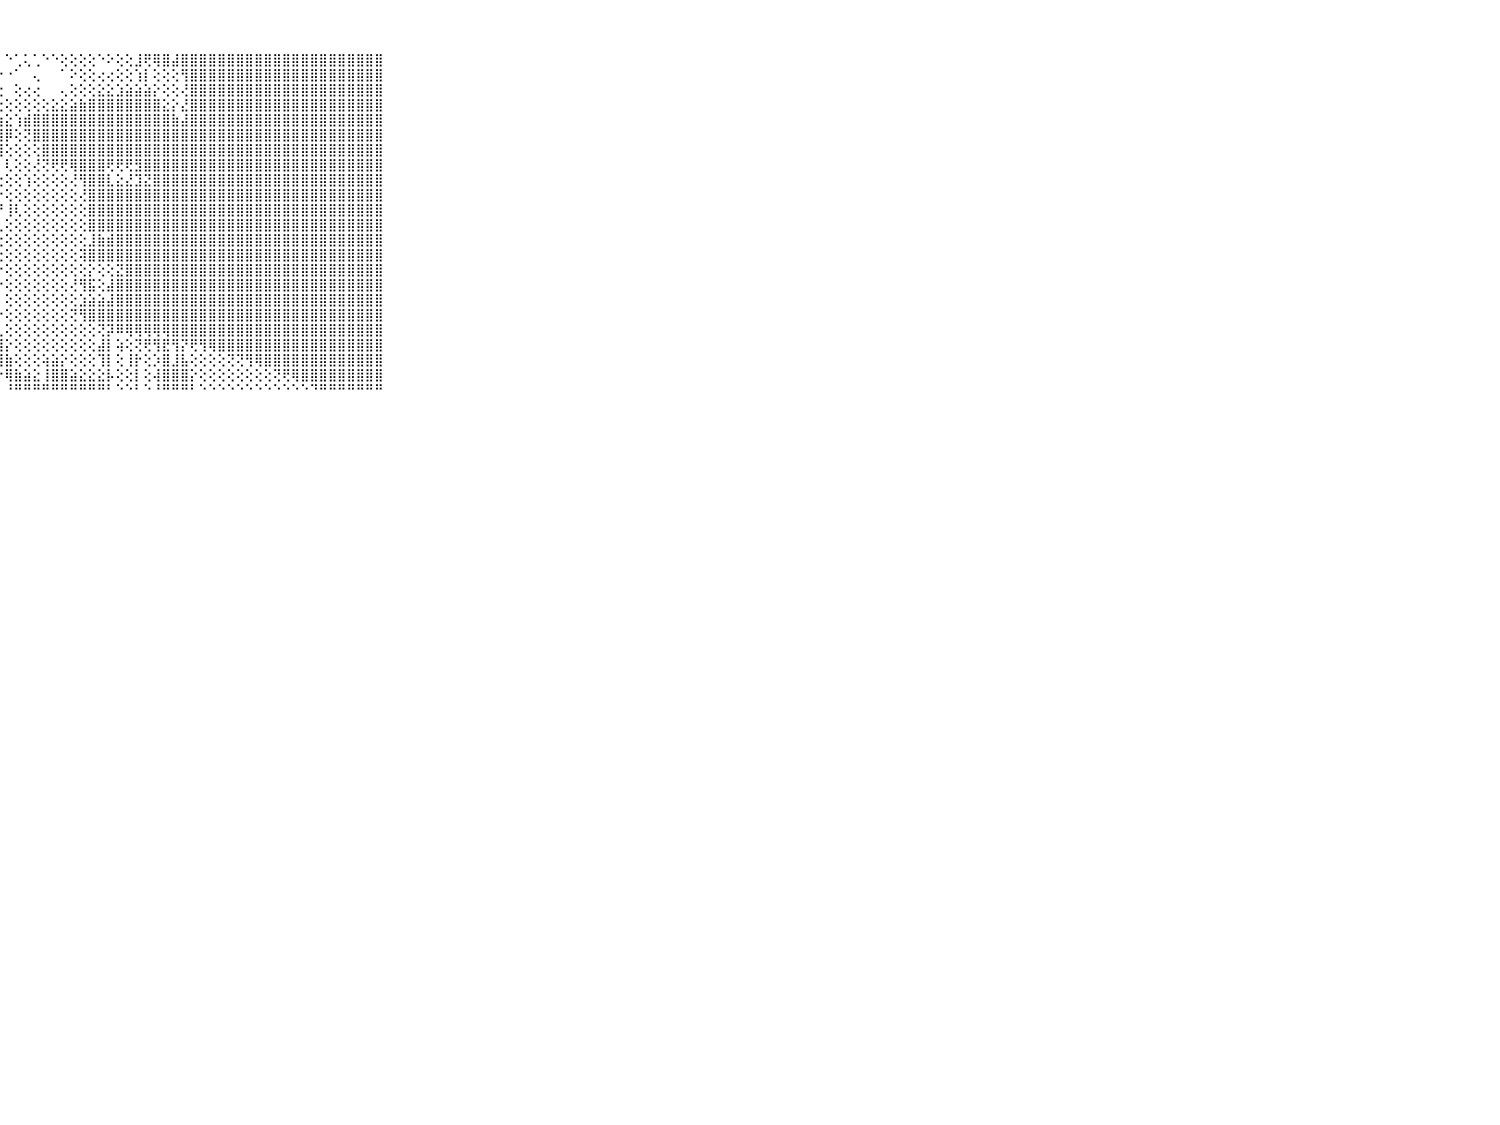

⠀⠀⠀⠀⠀⠀⠀⠀⠀⠀⠀⣿⣿⣿⣿⣿⣿⣿⣿⣿⣿⣿⣿⡏⢕⠑⠕⠁⠑⢁⢅⢁⠑⠑⢕⢕⢕⢕⠑⠕⢕⢕⣸⢟⢿⣿⣼⣿⣿⣿⣿⣿⣿⣿⣿⣿⣿⣿⣿⣿⣿⣿⣿⣿⣿⣿⣿⣿⣿⠀⠀⠀⠀⠀⠀⠀⠀⠀⠀⠀⠀
⠀⠀⠀⠀⠀⠀⠀⠀⠀⠀⠀⣿⣿⣿⣿⣿⣿⣿⣿⣿⣿⣿⡿⢇⢕⠕⠀⠐⠐⠁⠀⢄⠀⠀⠁⠕⢕⢕⢔⢔⢕⢕⢱⡇⢕⢕⢕⢻⣿⣿⣿⣿⣿⣿⣿⣿⣿⣿⣿⣿⣿⣿⣿⣿⣿⣿⣿⣿⣿⠀⠀⠀⠀⠀⠀⠀⠀⠀⠀⠀⠀
⠀⠀⠀⠀⠀⠀⠀⠀⠀⠀⠀⣿⣿⣿⣿⣿⣿⣿⣿⣿⢻⢕⢕⢕⢕⢕⢕⢕⠀⢕⢔⢔⠀⠀⢄⢕⢕⢕⣕⣕⣱⣵⣵⣵⡕⢕⢕⢜⣿⣿⣿⣿⣿⣿⣿⣿⣿⣿⣿⣿⣿⣿⣿⣿⣿⣿⣿⣿⣿⠀⠀⠀⠀⠀⠀⠀⠀⠀⠀⠀⠀
⠀⠀⠀⠀⠀⠀⠀⠀⠀⠀⠀⣿⣿⣿⣿⣿⣿⣿⣿⣏⡫⢕⢕⢕⢕⢕⢕⢕⢕⢕⢕⢕⢕⣕⣕⣵⣷⣿⣿⣿⣿⣿⣿⣿⣿⣕⡕⣜⣿⣿⣿⣿⣿⣿⣿⣿⣿⣿⣿⣿⣿⣿⣿⣿⣿⣿⣿⣿⣿⠀⠀⠀⠀⠀⠀⠀⠀⠀⠀⠀⠀
⠀⠀⠀⠀⠀⠀⠀⠀⠀⠀⠀⣿⣿⣿⣿⣿⣿⣿⣿⣿⣧⢕⢕⢕⢕⢕⢕⣵⣕⢱⣾⣿⣿⣿⣿⣿⣿⣿⣿⣿⣿⣿⣿⣿⣿⣿⣷⣼⣿⣿⣿⣿⣿⣿⣿⣿⣿⣿⣿⣿⣿⣿⣿⣿⣿⣿⣿⣿⣿⠀⠀⠀⠀⠀⠀⠀⠀⠀⠀⠀⠀
⠀⠀⠀⠀⠀⠀⠀⠀⠀⠀⠀⣿⣿⣿⣿⣿⣿⣿⣿⣿⣿⡇⢕⢕⢕⢱⣾⣿⡿⢕⢝⣿⣿⣿⣿⣿⣿⣿⣿⣿⣿⣿⣿⣿⣿⣿⣿⣿⣿⣿⣿⣿⣿⣿⣿⣿⣿⣿⣿⣿⣿⣿⣿⣿⣿⣿⣿⣿⣿⠀⠀⠀⠀⠀⠀⠀⠀⠀⠀⠀⠀
⠀⠀⠀⠀⠀⠀⠀⠀⠀⠀⠀⣿⣿⣿⣿⣿⣿⣿⣿⣿⣿⡇⢕⢕⢕⢸⣿⣿⢕⢕⢕⢕⣿⣿⣿⣿⣿⣿⣿⣿⣿⣿⣿⣿⣿⣿⣿⣿⣿⣿⣿⣿⣿⣿⣿⣿⣿⣿⣿⣿⣿⣿⣿⣿⣿⣿⣿⣿⣿⠀⠀⠀⠀⠀⠀⠀⠀⠀⠀⠀⠀
⠀⠀⠀⠀⠀⠀⠀⠀⠀⠀⠀⣿⣿⣿⣿⣿⣿⣿⣿⣿⣿⣗⢕⢕⢕⢜⣿⡇⢇⢕⢕⢜⢝⢟⢟⢿⣿⣿⣿⢟⢟⢟⣻⣿⣿⣿⣿⣿⣿⣿⣿⣿⣿⣿⣿⣿⣿⣿⣿⣿⣿⣿⣿⣿⣿⣿⣿⣿⣿⠀⠀⠀⠀⠀⠀⠀⠀⠀⠀⠀⠀
⠀⠀⠀⠀⠀⠀⠀⠀⠀⠀⠀⣿⣿⣿⣿⣿⣿⣿⣿⣿⣿⣿⡕⢕⢕⣱⢜⢕⢕⢕⢱⢕⢕⢕⢕⢜⢻⣿⣿⣇⣕⣜⣹⣝⣿⣿⣿⣿⣿⣿⣿⣿⣿⣿⣿⣿⣿⣿⣿⣿⣿⣿⣿⣿⣿⣿⣿⣿⣿⠀⠀⠀⠀⠀⠀⠀⠀⠀⠀⠀⠀
⠀⠀⠀⠀⠀⠀⠀⠀⠀⠀⠀⣿⣿⣿⣿⣿⣿⣿⣿⣿⣿⣿⣧⢕⢕⢸⣇⡗⢕⢕⢕⢕⢕⢕⢕⢕⢜⣿⣿⣿⣿⣿⣿⣿⣿⣿⣿⣿⣿⣿⣿⣿⣿⣿⣿⣿⣿⣿⣿⣿⣿⣿⣿⣿⣿⣿⣿⣿⣿⠀⠀⠀⠀⠀⠀⠀⠀⠀⠀⠀⠀
⠀⠀⠀⠀⠀⠀⠀⠀⠀⠀⠀⣿⣿⣿⣿⣿⣿⣿⣿⣿⣿⣿⢟⢕⢕⢸⣿⡟⢸⢇⢕⢕⢕⢕⢕⢕⢕⣿⣿⣿⣿⣿⣿⣿⣿⣿⣿⣿⣿⣿⣿⣿⣿⣿⣿⣿⣿⣿⣿⣿⣿⣿⣿⣿⣿⣿⣿⣿⣿⠀⠀⠀⠀⠀⠀⠀⠀⠀⠀⠀⠀
⠀⠀⠀⠀⠀⠀⠀⠀⠀⠀⠀⣿⣿⣿⣿⣿⣿⣿⣿⣿⣿⣿⢸⡇⢕⢜⢕⢇⢕⢕⢕⢕⢕⢕⢕⢕⢕⣿⣿⣿⣿⣿⣿⣿⣿⣿⣿⣿⣿⣿⣿⣿⣿⣿⣿⣿⣿⣿⣿⣿⣿⣿⣿⣿⣿⣿⣿⣿⣿⠀⠀⠀⠀⠀⠀⠀⠀⠀⠀⠀⠀
⠀⠀⠀⠀⠀⠀⠀⠀⠀⠀⠀⣿⣿⣿⣿⣿⣿⣿⣿⣿⣿⣿⣿⡕⢕⢕⢕⢕⢕⢕⢕⢕⢕⢕⢕⢕⢕⣸⣷⣾⣿⣿⣿⣿⣿⣿⣿⣿⣿⣿⣿⣿⣿⣿⣿⣿⣿⣿⣿⣿⣿⣿⣿⣿⣿⣿⣿⣿⣿⠀⠀⠀⠀⠀⠀⠀⠀⠀⠀⠀⠀
⠀⠀⠀⠀⠀⠀⠀⠀⠀⠀⠀⣿⣿⣿⣿⣿⣿⣿⣿⣿⣿⣿⣿⣿⣿⡕⢕⢕⢕⢕⢕⢕⢕⢕⢕⢕⢽⣿⣿⣿⣿⣿⣿⣿⣿⣿⣿⣿⣿⣿⣿⣿⣿⣿⣿⣿⣿⣿⣿⣿⣿⣿⣿⣿⣿⣿⣿⣿⣿⠀⠀⠀⠀⠀⠀⠀⠀⠀⠀⠀⠀
⠀⠀⠀⠀⠀⠀⠀⠀⠀⠀⠀⣿⣿⣿⣿⣿⣿⣿⣿⣿⣿⣿⣿⣿⣿⣷⣷⡕⢕⢕⢕⢕⢕⢕⢕⢕⢕⡕⢕⢕⣝⣿⣿⣿⣿⣿⣿⣿⣿⣿⣿⣿⣿⣿⣿⣿⣿⣿⣿⣿⣿⣿⣿⣿⣿⣿⣿⣿⣿⠀⠀⠀⠀⠀⠀⠀⠀⠀⠀⠀⠀
⠀⠀⠀⠀⠀⠀⠀⠀⠀⠀⠀⣿⣿⣿⣿⣿⣿⣿⣿⣿⣿⣿⣿⣿⣿⣿⣿⡗⢕⢕⢕⢕⢕⢕⢕⢜⢻⣯⢕⣼⣿⣿⣿⣿⣿⣿⣿⣿⣿⣿⣿⣿⣿⣿⣿⣿⣿⣿⣿⣿⣿⣿⣿⣿⣿⣿⣿⣿⣿⠀⠀⠀⠀⠀⠀⠀⠀⠀⠀⠀⠀
⠀⠀⠀⠀⠀⠀⠀⠀⠀⠀⠀⣿⣿⣿⣿⣿⣿⣿⣿⣿⣿⣿⣿⣿⣿⢟⢻⡇⢕⢕⢕⢕⢕⢕⢕⢕⣱⣵⣵⣼⣿⣿⣿⣿⣿⣿⣿⣿⣿⣿⣿⣿⣿⣿⣿⣿⣿⣿⣿⣿⣿⣿⣿⣿⣿⣿⣿⣿⣿⠀⠀⠀⠀⠀⠀⠀⠀⠀⠀⠀⠀
⠀⠀⠀⠀⠀⠀⠀⠀⠀⠀⠀⣿⣿⣿⣿⣿⣿⣿⣿⣿⣿⣿⣿⡿⢏⢕⢸⡗⢕⢕⢕⢕⢕⢕⢕⢝⢻⣿⣿⣿⣿⣿⣿⣿⣿⣿⣿⣿⣿⣿⣿⣿⣿⣿⣿⣿⣿⣿⣿⣿⣿⣿⣿⣿⣿⣿⣿⣿⣿⠀⠀⠀⠀⠀⠀⠀⠀⠀⠀⠀⠀
⠀⠀⠀⠀⠀⠀⠀⠀⠀⠀⠀⣿⣿⣿⣿⣿⣿⣿⣿⣿⣿⡿⢏⠕⠑⠀⢜⣇⢕⢕⢕⢕⢕⢕⢕⢕⢕⢕⢝⡽⠿⢿⢿⢿⢿⢿⣿⣿⣿⣿⣿⣿⣿⣿⣿⣿⣿⣿⣿⣿⣿⣿⣿⣿⣿⣿⣿⣿⣿⠀⠀⠀⠀⠀⠀⠀⠀⠀⠀⠀⠀
⠀⠀⠀⠀⠀⠀⠀⠀⠀⠀⠀⣿⣿⣿⣿⣿⣿⣿⢿⢟⢝⠑⠀⠀⠀⠀⠁⣿⡕⢕⢕⢕⢕⢕⢕⢕⢕⢕⣼⡇⢵⢕⢝⢟⢻⣟⢻⡝⢟⢻⢿⣿⣿⣿⣿⣿⣿⣿⣿⣿⣿⣿⣿⣿⣿⣿⣿⣿⣿⠀⠀⠀⠀⠀⠀⠀⠀⠀⠀⠀⠀
⠀⠀⠀⠀⠀⠀⠀⠀⠀⠀⠀⣿⣿⣿⢿⢟⢏⠕⠁⠁⠀⠀⠀⠀⠀⠀⠀⢸⣷⢕⢕⢕⢵⣵⡕⢕⢕⢕⢹⡇⢕⢸⡗⢕⡱⣿⣸⣧⢕⢕⢕⢕⢝⢝⢻⢿⣿⣿⣿⣿⣿⣿⣿⣿⣿⣿⣿⣿⣿⠀⠀⠀⠀⠀⠀⠀⠀⠀⠀⠀⠀
⠀⠀⠀⠀⠀⠀⠀⠀⠀⠀⠀⢟⢏⠕⠑⠁⠀⠀⠀⠀⠀⠀⠀⠀⠀⠀⠀⠑⢿⣷⣵⣕⢸⣿⣿⣵⣕⣕⣕⡧⢕⢕⡇⢕⢼⣿⣿⣿⡕⢕⢕⢕⢕⢕⢕⢕⢕⢝⢟⢿⣿⣿⣿⣿⣿⣿⣿⣿⣿⠀⠀⠀⠀⠀⠀⠀⠀⠀⠀⠀⠀
⠀⠀⠀⠀⠀⠀⠀⠀⠀⠀⠀⠁⠁⠀⠀⠀⠀⠀⠀⠀⠀⠐⠐⠀⠀⠀⠀⠀⠘⠛⠛⠛⠛⠛⠛⠛⠛⠛⠛⠃⠑⠑⠃⠑⠘⠛⠛⠛⠃⠑⠑⠑⠑⠑⠑⠑⠑⠑⠑⠑⠑⠙⠛⠛⠛⠛⠛⠛⠛⠀⠀⠀⠀⠀⠀⠀⠀⠀⠀⠀⠀